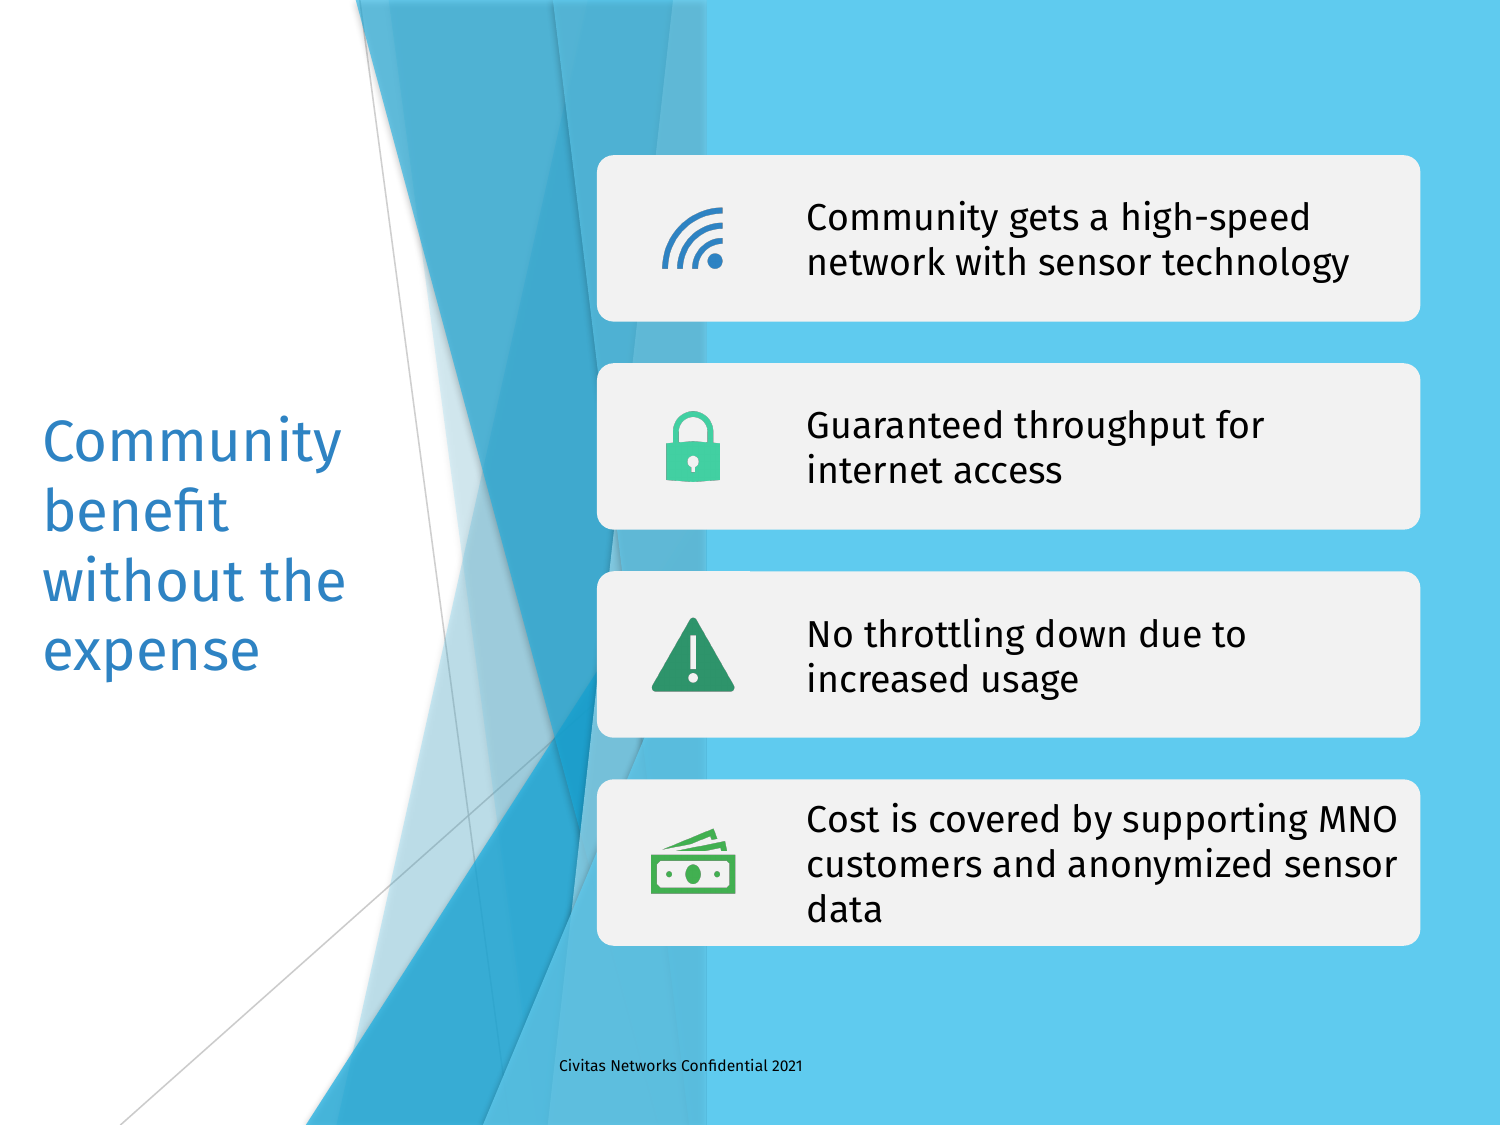

Community gets a high-speed network with sensor technology
Guaranteed throughput for internet access
No throttling down due to increased usage
Cost is covered by supporting MNO customers and anonymized sensor data
# Community benefit without the expense
Civitas Networks Confidential 2021